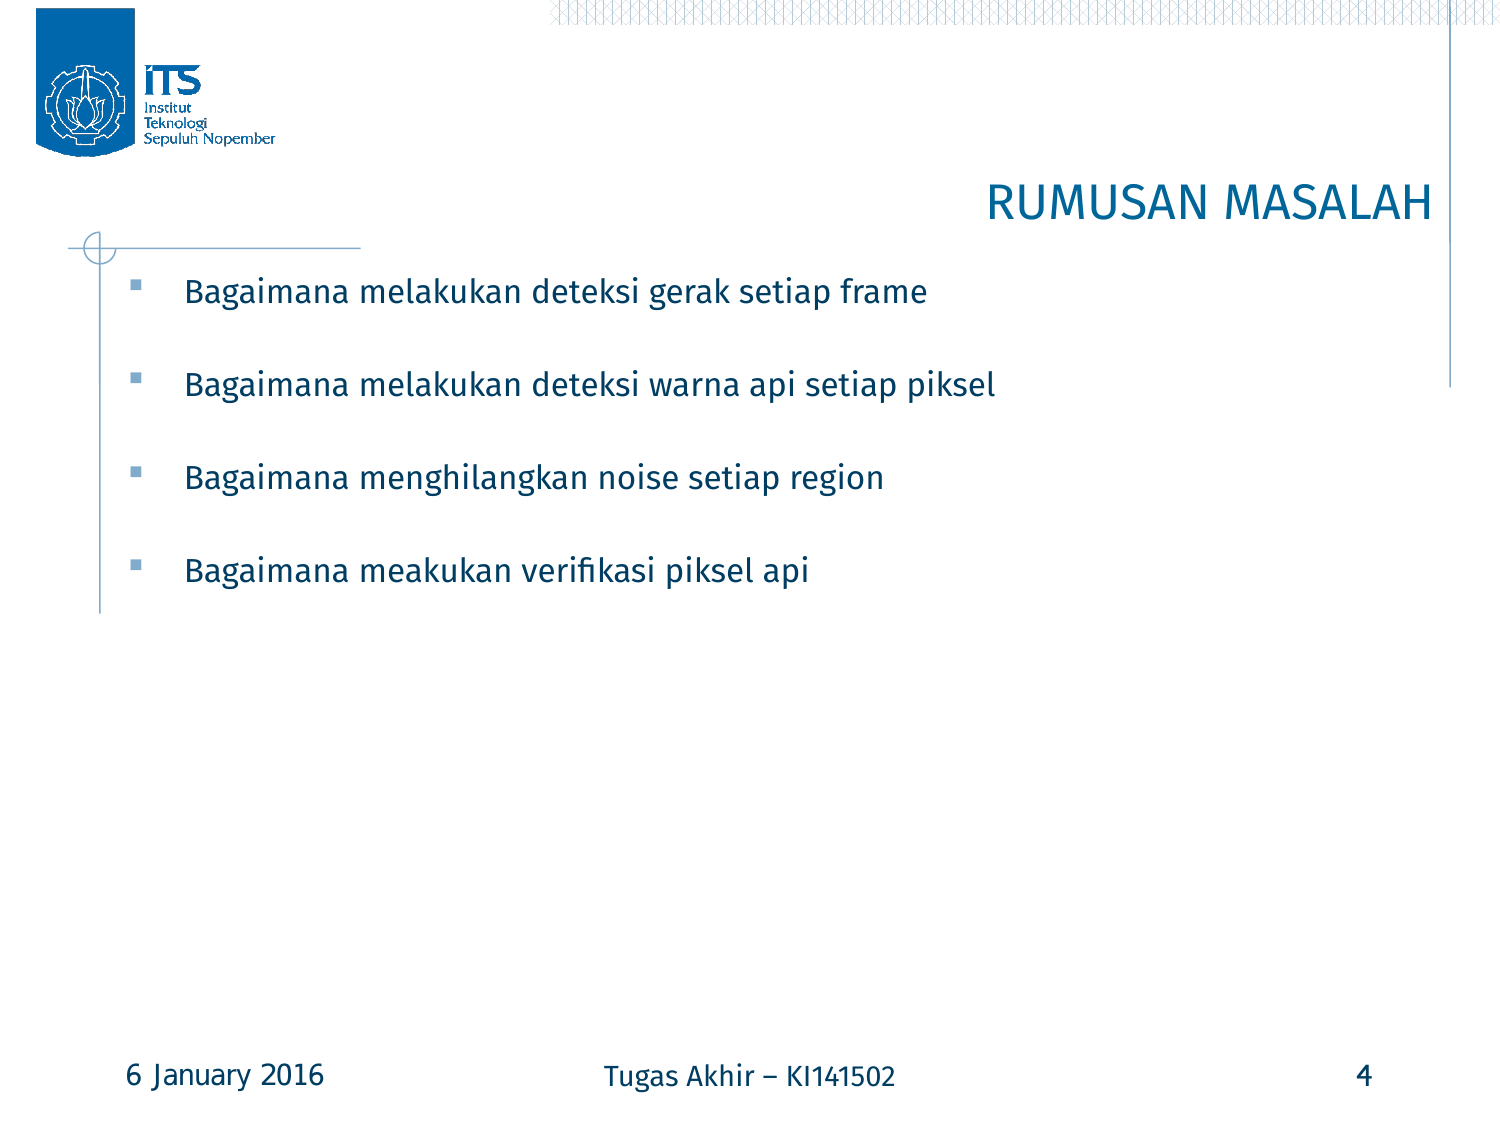

# RUMUSAN MASALAH
Bagaimana melakukan deteksi gerak setiap frame

Bagaimana melakukan deteksi warna api setiap piksel

Bagaimana menghilangkan noise setiap region

Bagaimana meakukan verifikasi piksel api

6 January 2016
Tugas Akhir – KI141502
4